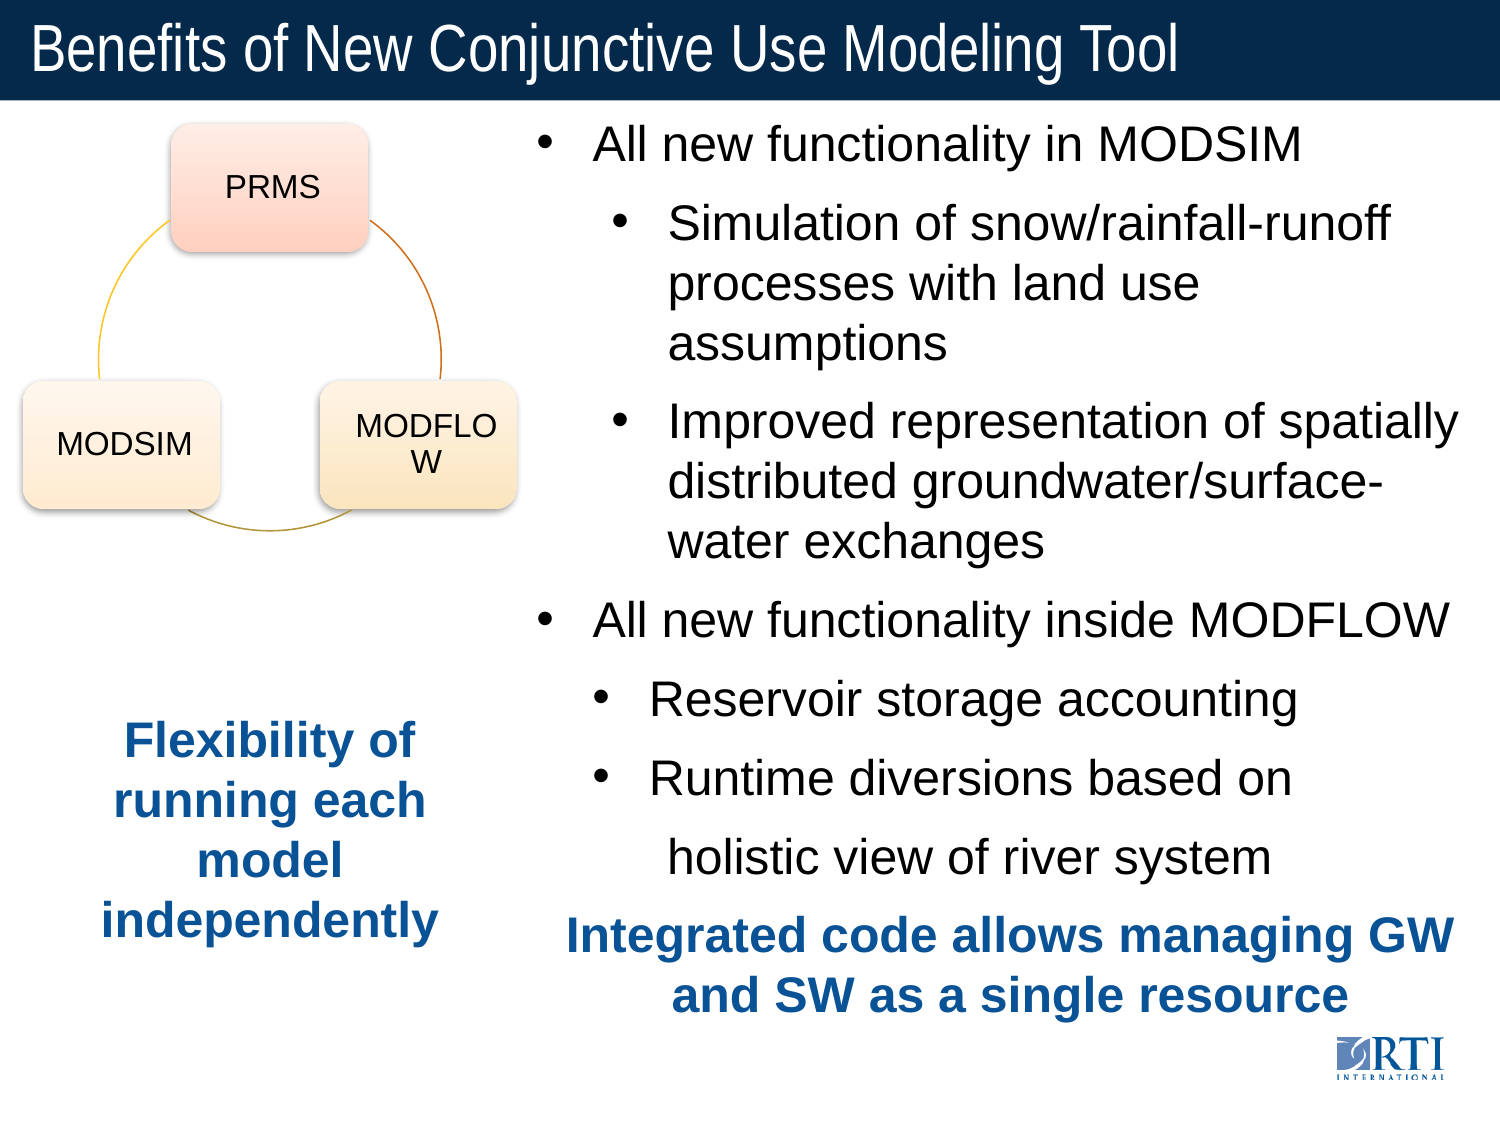

# Benefits of New Conjunctive Use Modeling Tool
All new functionality in MODSIM
Simulation of snow/rainfall-runoff processes with land use assumptions
Improved representation of spatially distributed groundwater/surface-water exchanges
All new functionality inside MODFLOW
Reservoir storage accounting
Runtime diversions based on
    holistic view of river system
Integrated code allows managing GW and SW as a single resource
PRMS
MODFLOW
MODSIM
Flexibility of running each model independently